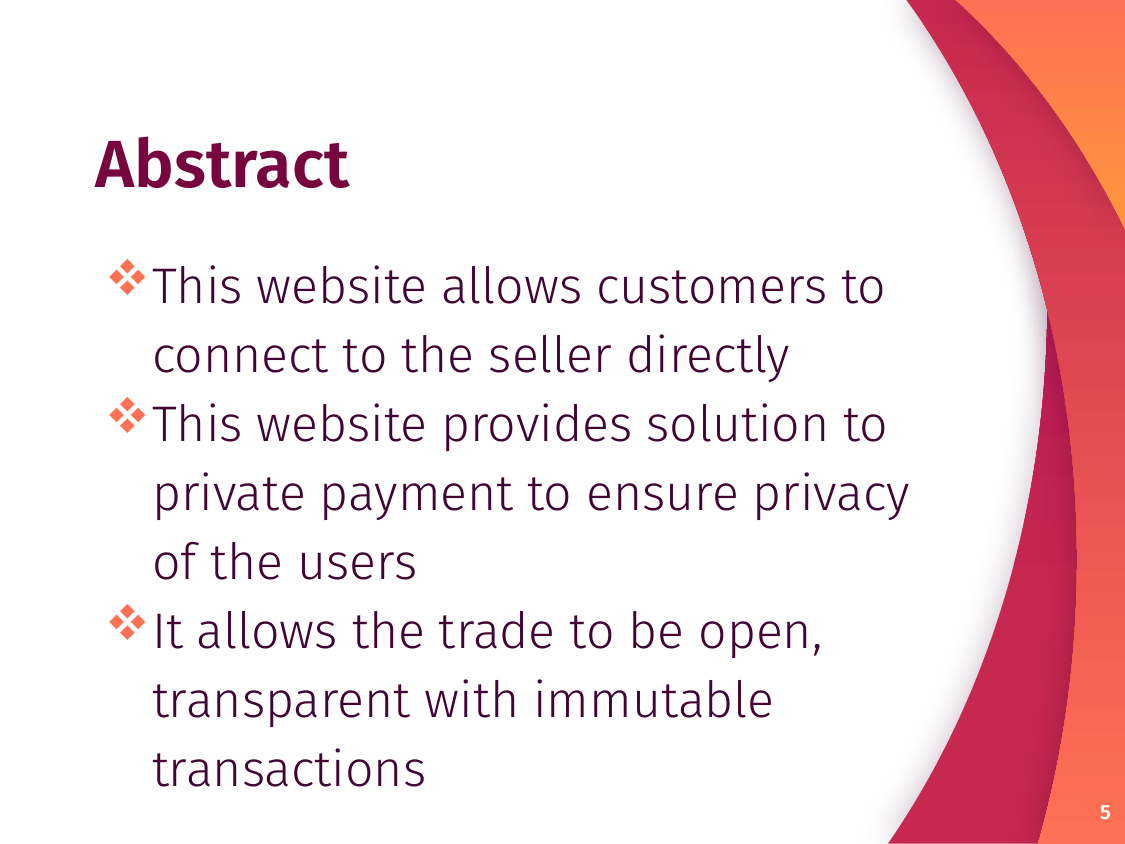

# Abstract
This website allows customers to connect to the seller directly
This website provides solution to private payment to ensure privacy of the users
It allows the trade to be open, transparent with immutable transactions

5